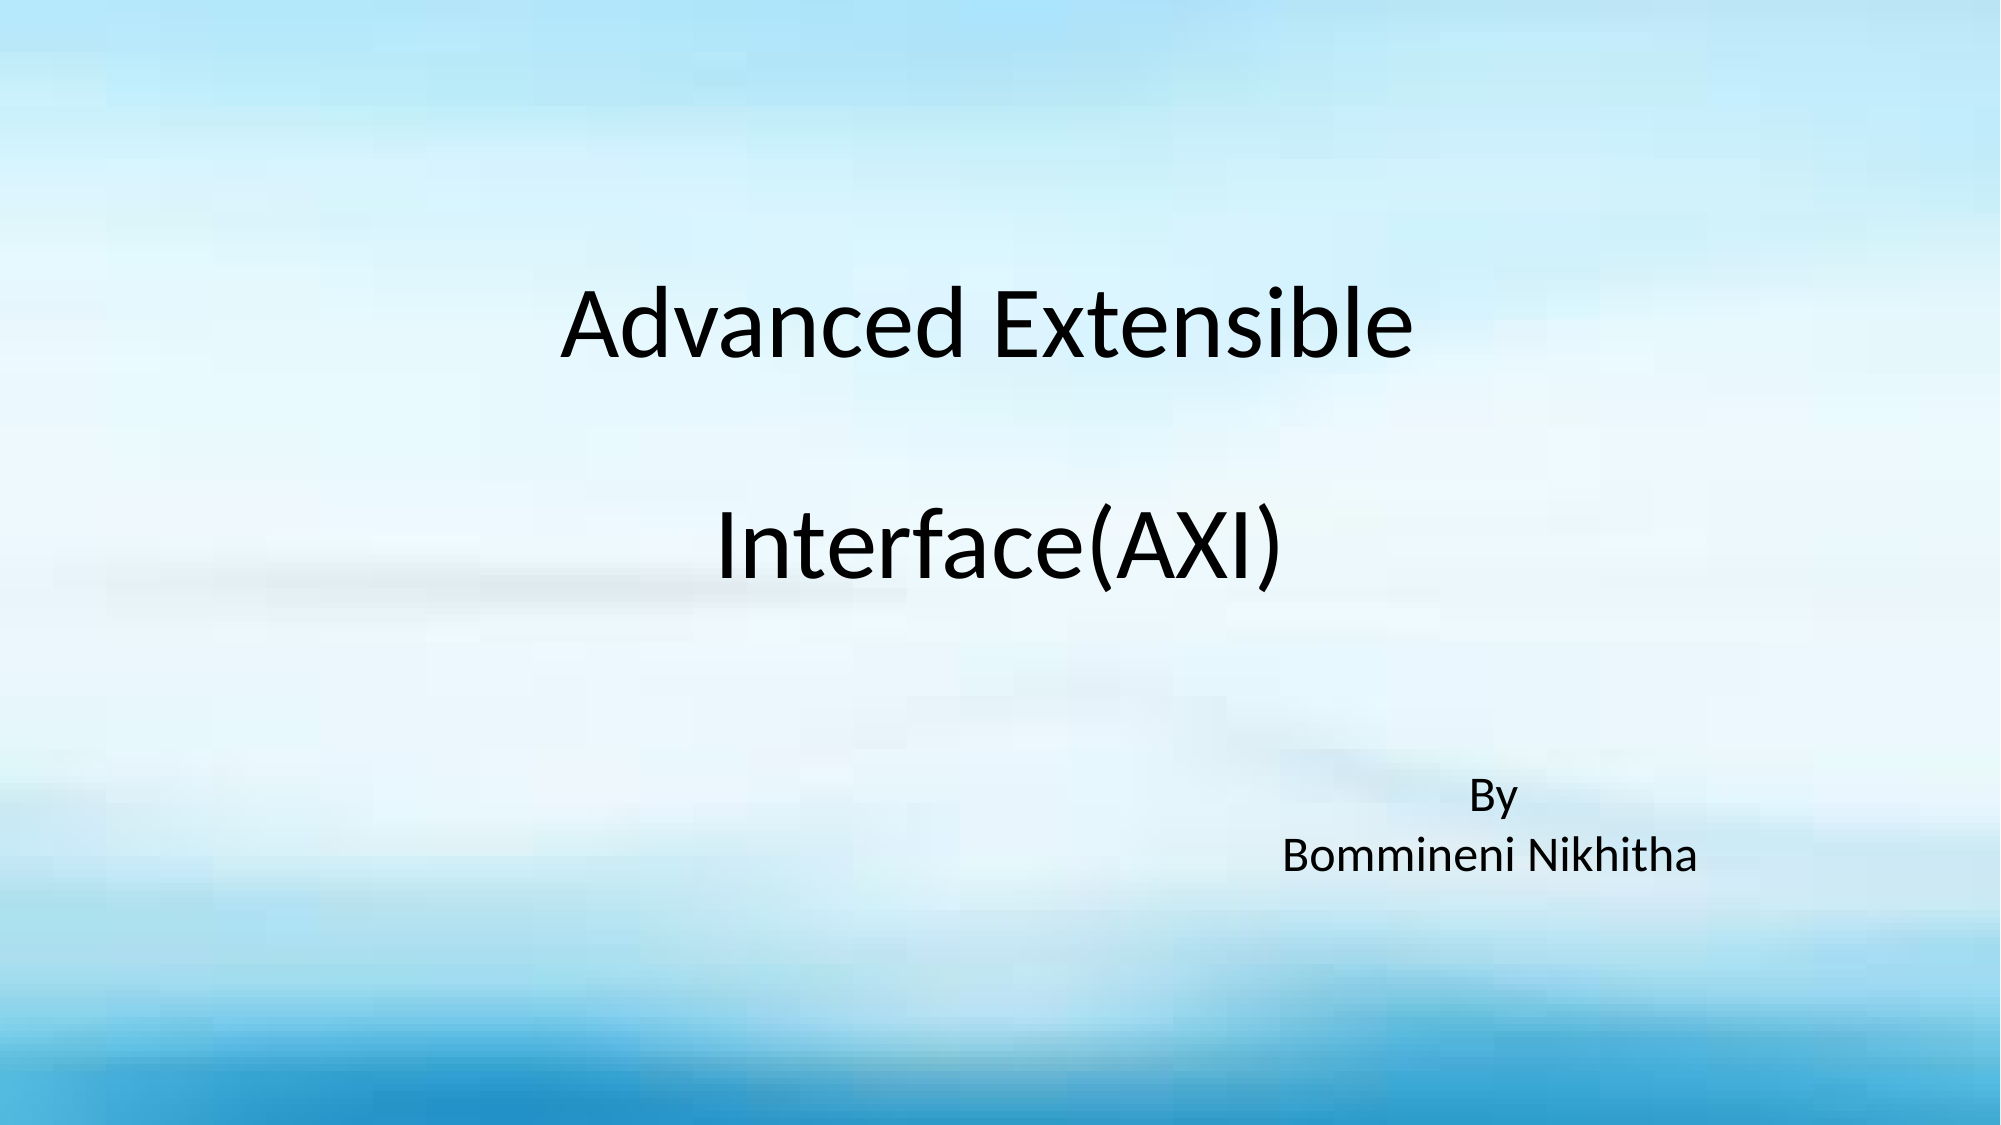

# Advanced Extensible Interface(AXI)

                      By
Bommineni Nikhitha